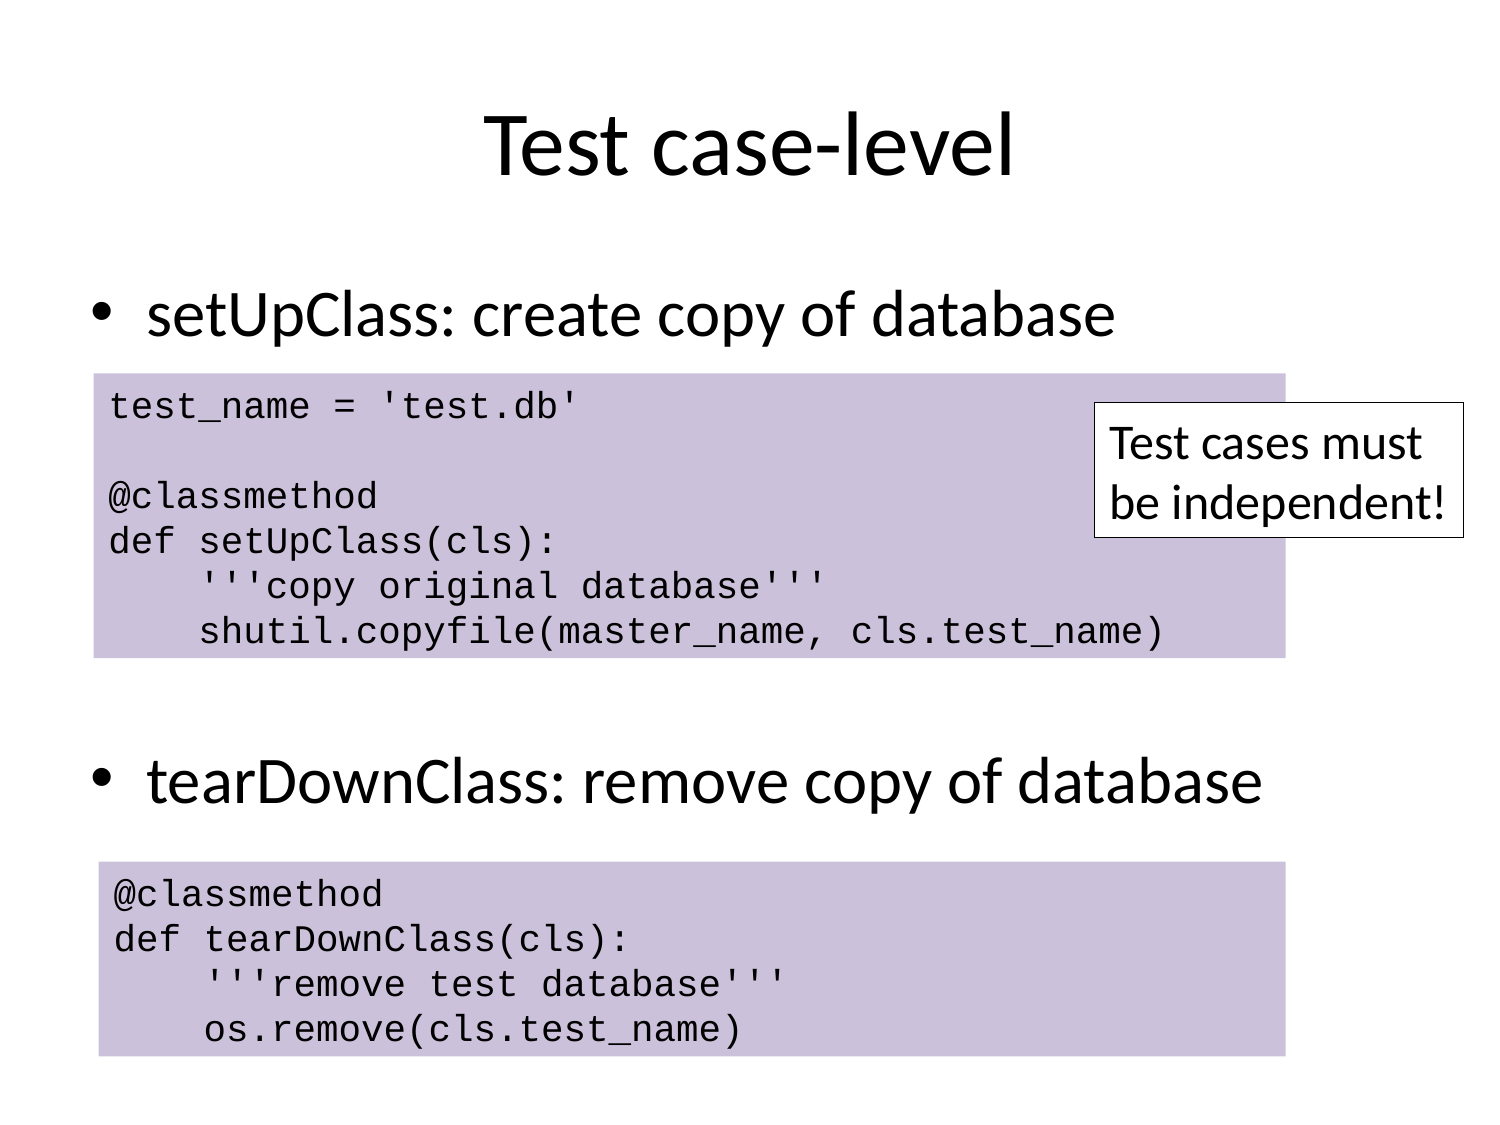

# Test case-level
setUpClass: create copy of database

tearDownClass: remove copy of database
test_name = 'test.db'

@classmethod
def setUpClass(cls):
    '''copy original database'''
    shutil.copyfile(master_name, cls.test_name)
Test cases must
be independent!
@classmethod
def tearDownClass(cls):
    '''remove test database'''
    os.remove(cls.test_name)